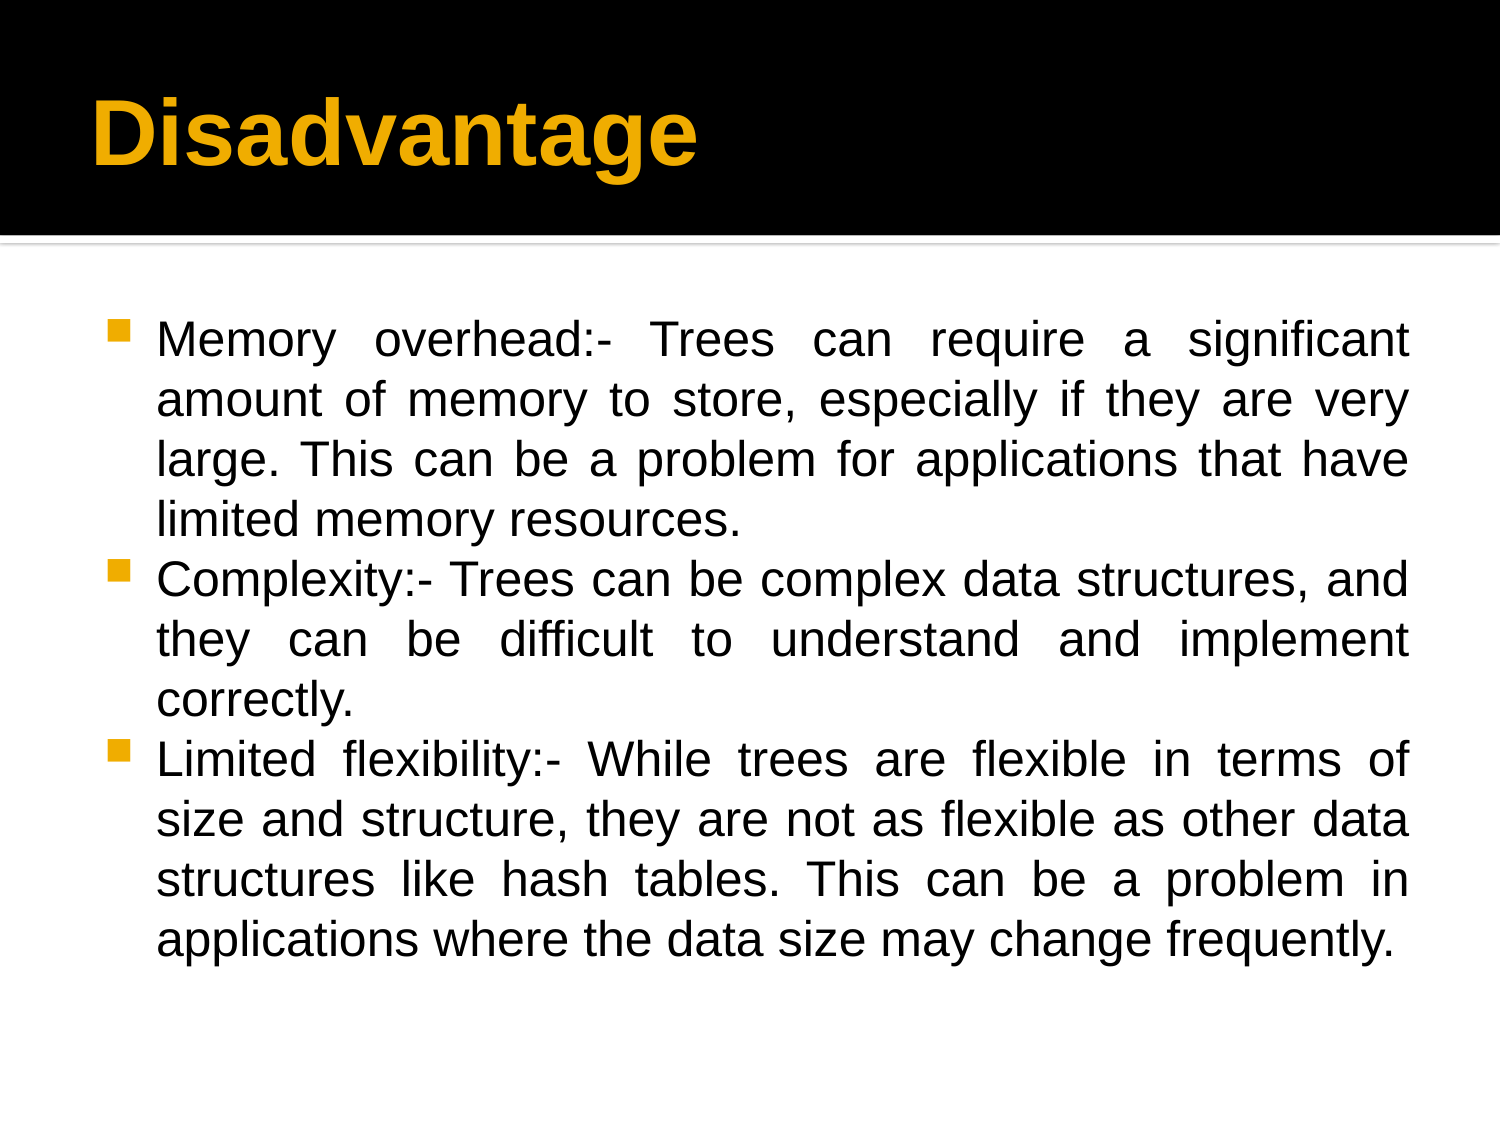

# Disadvantage
Memory overhead:- Trees can require a significant amount of memory to store, especially if they are very large. This can be a problem for applications that have limited memory resources.
Complexity:- Trees can be complex data structures, and they can be difficult to understand and implement correctly.
Limited flexibility:- While trees are flexible in terms of size and structure, they are not as flexible as other data structures like hash tables. This can be a problem in applications where the data size may change frequently.